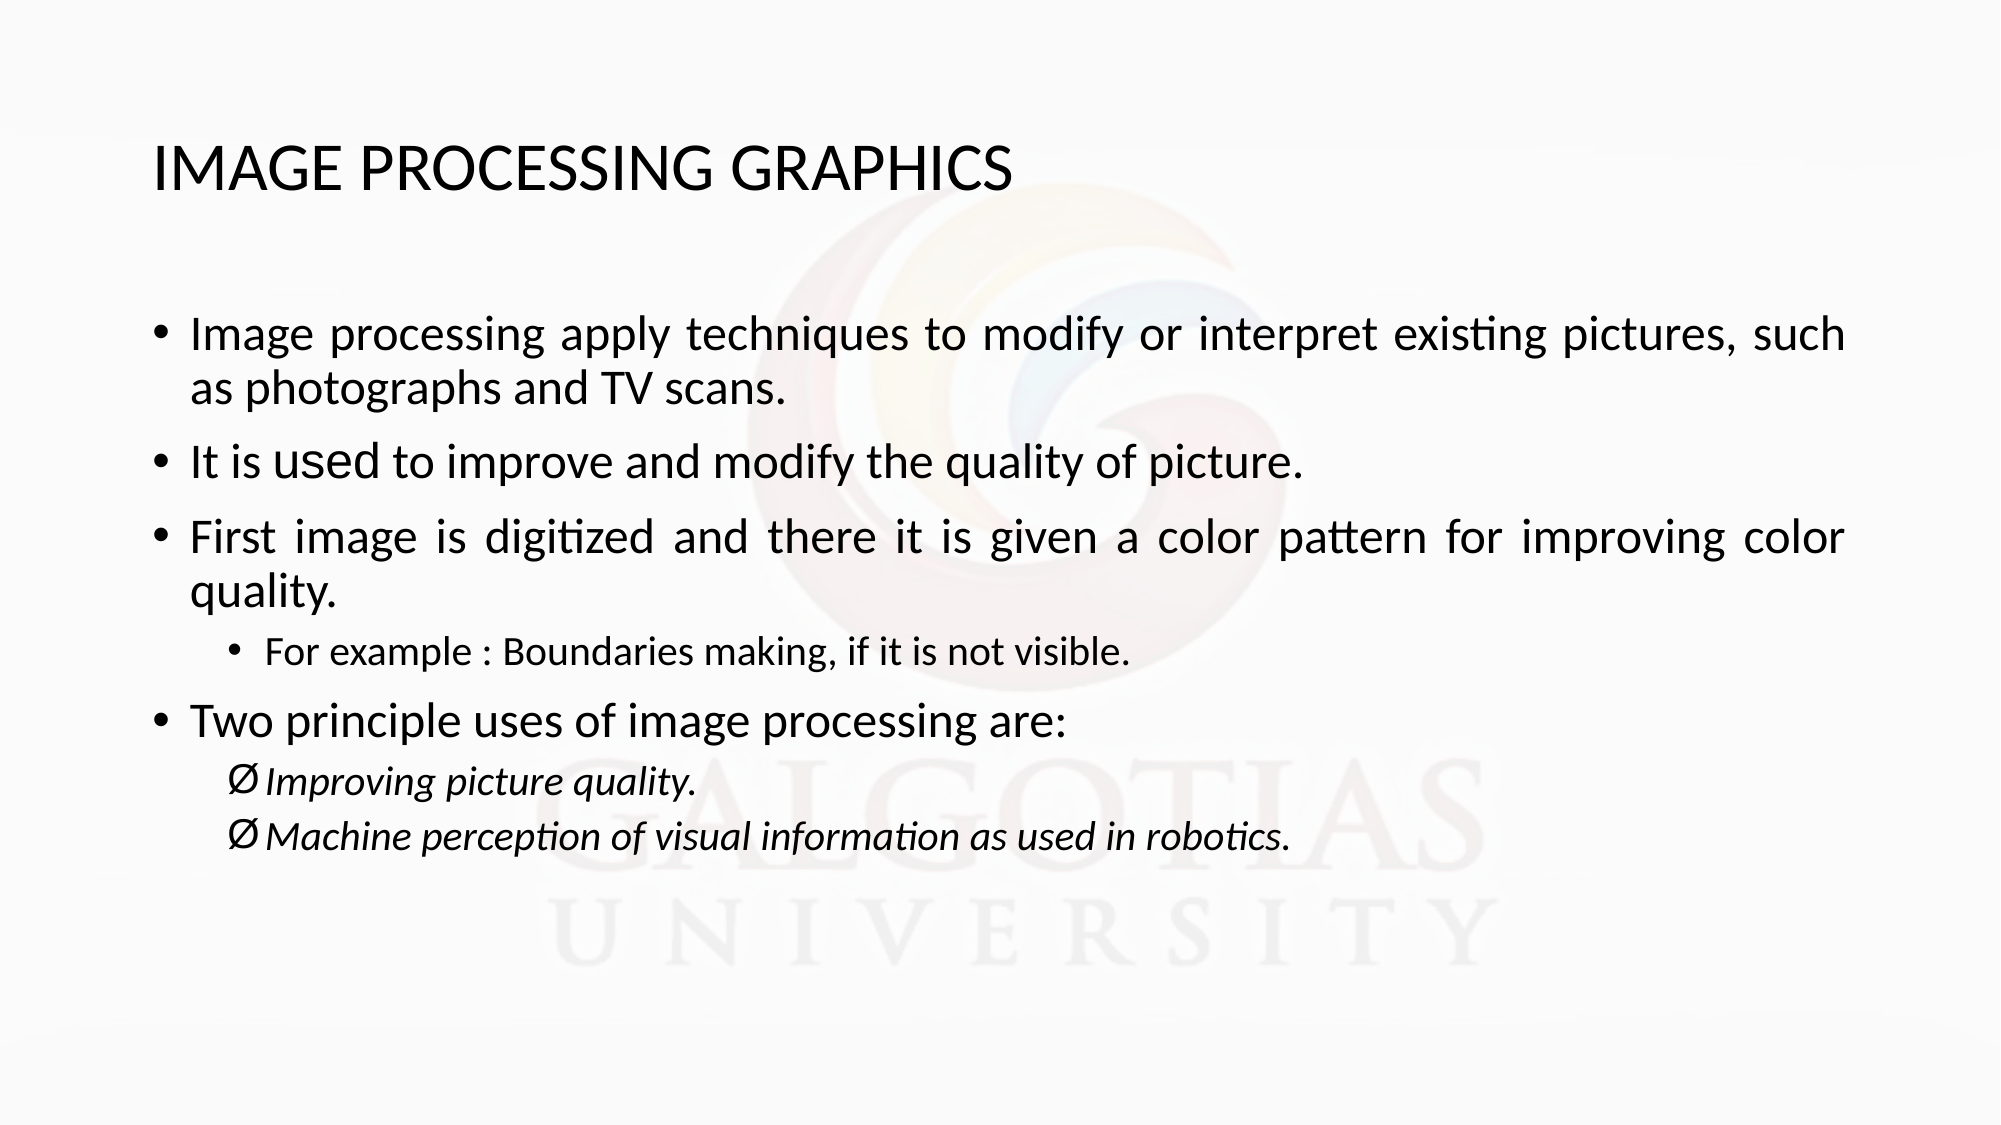

# IMAGE PROCESSING GRAPHICS
Image processing apply techniques to modify or interpret existing pictures, such as photographs and TV scans.
It is used to improve and modify the quality of picture.
First image is digitized and there it is given a color pattern for improving color quality.
For example : Boundaries making, if it is not visible.
Two principle uses of image processing are:
Improving picture quality.
Machine perception of visual information as used in robotics.